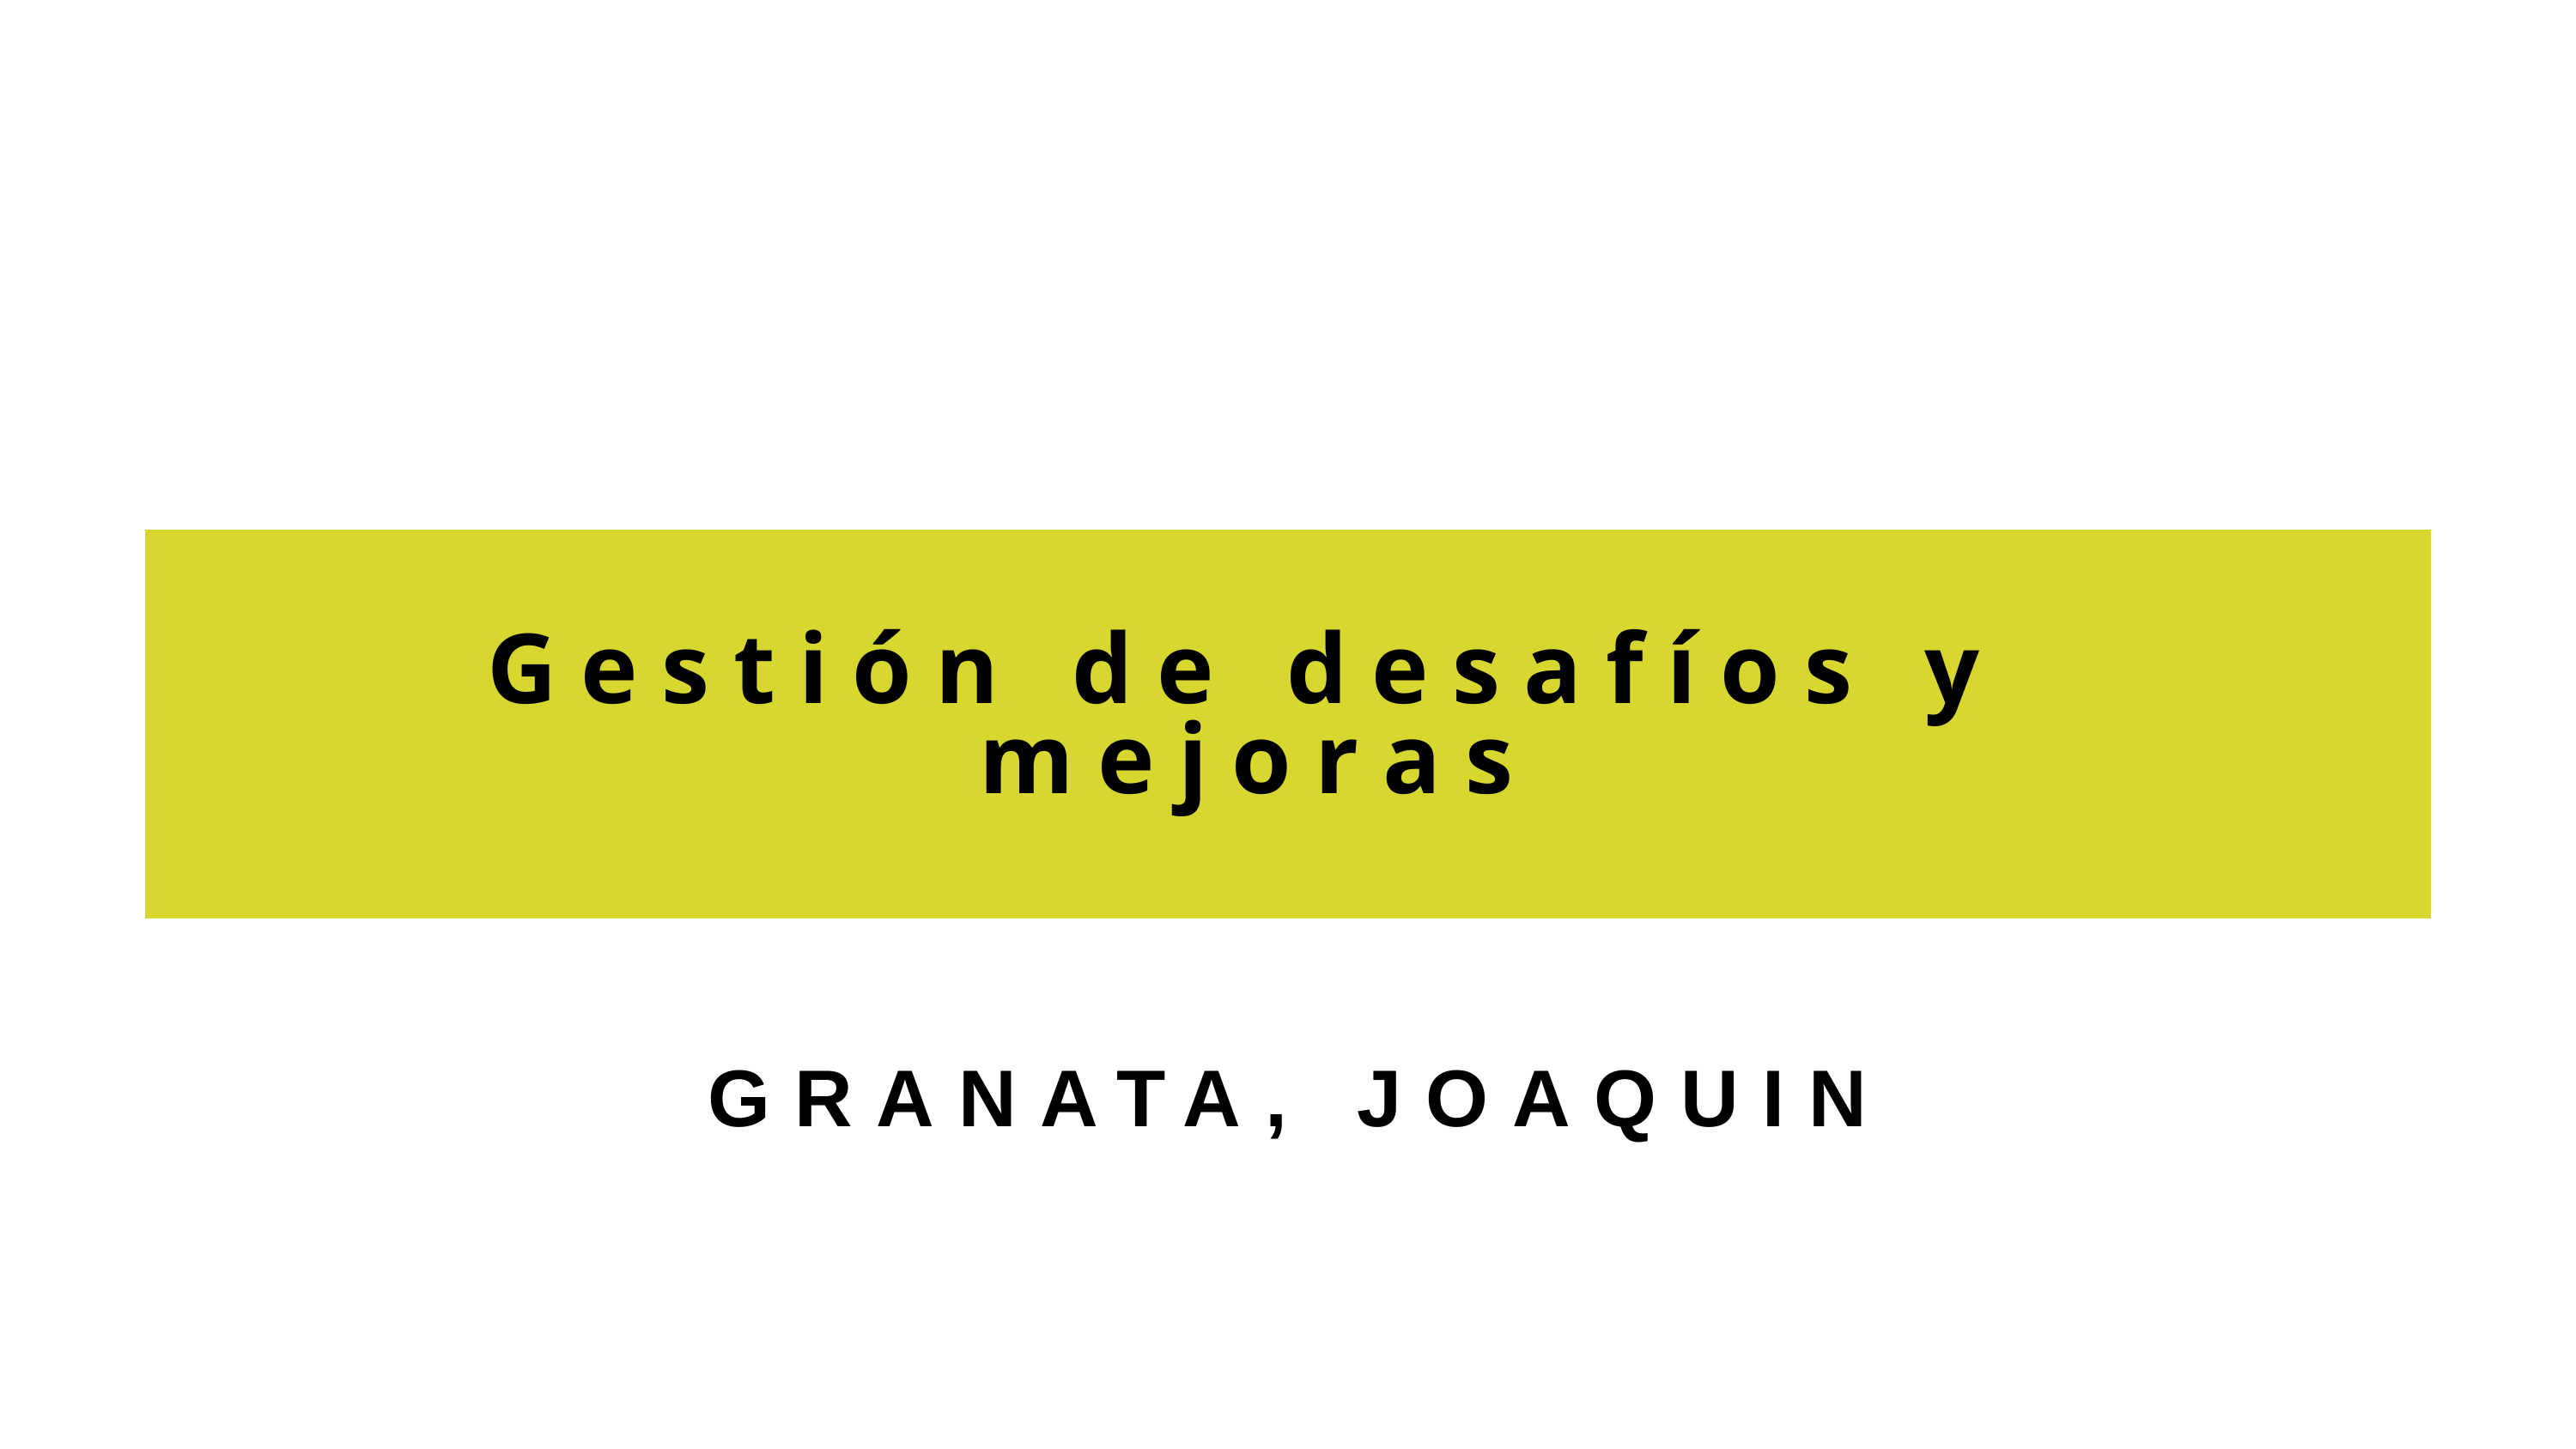

Gestión de desafíos y mejoras
GRANATA, JOAQUIN